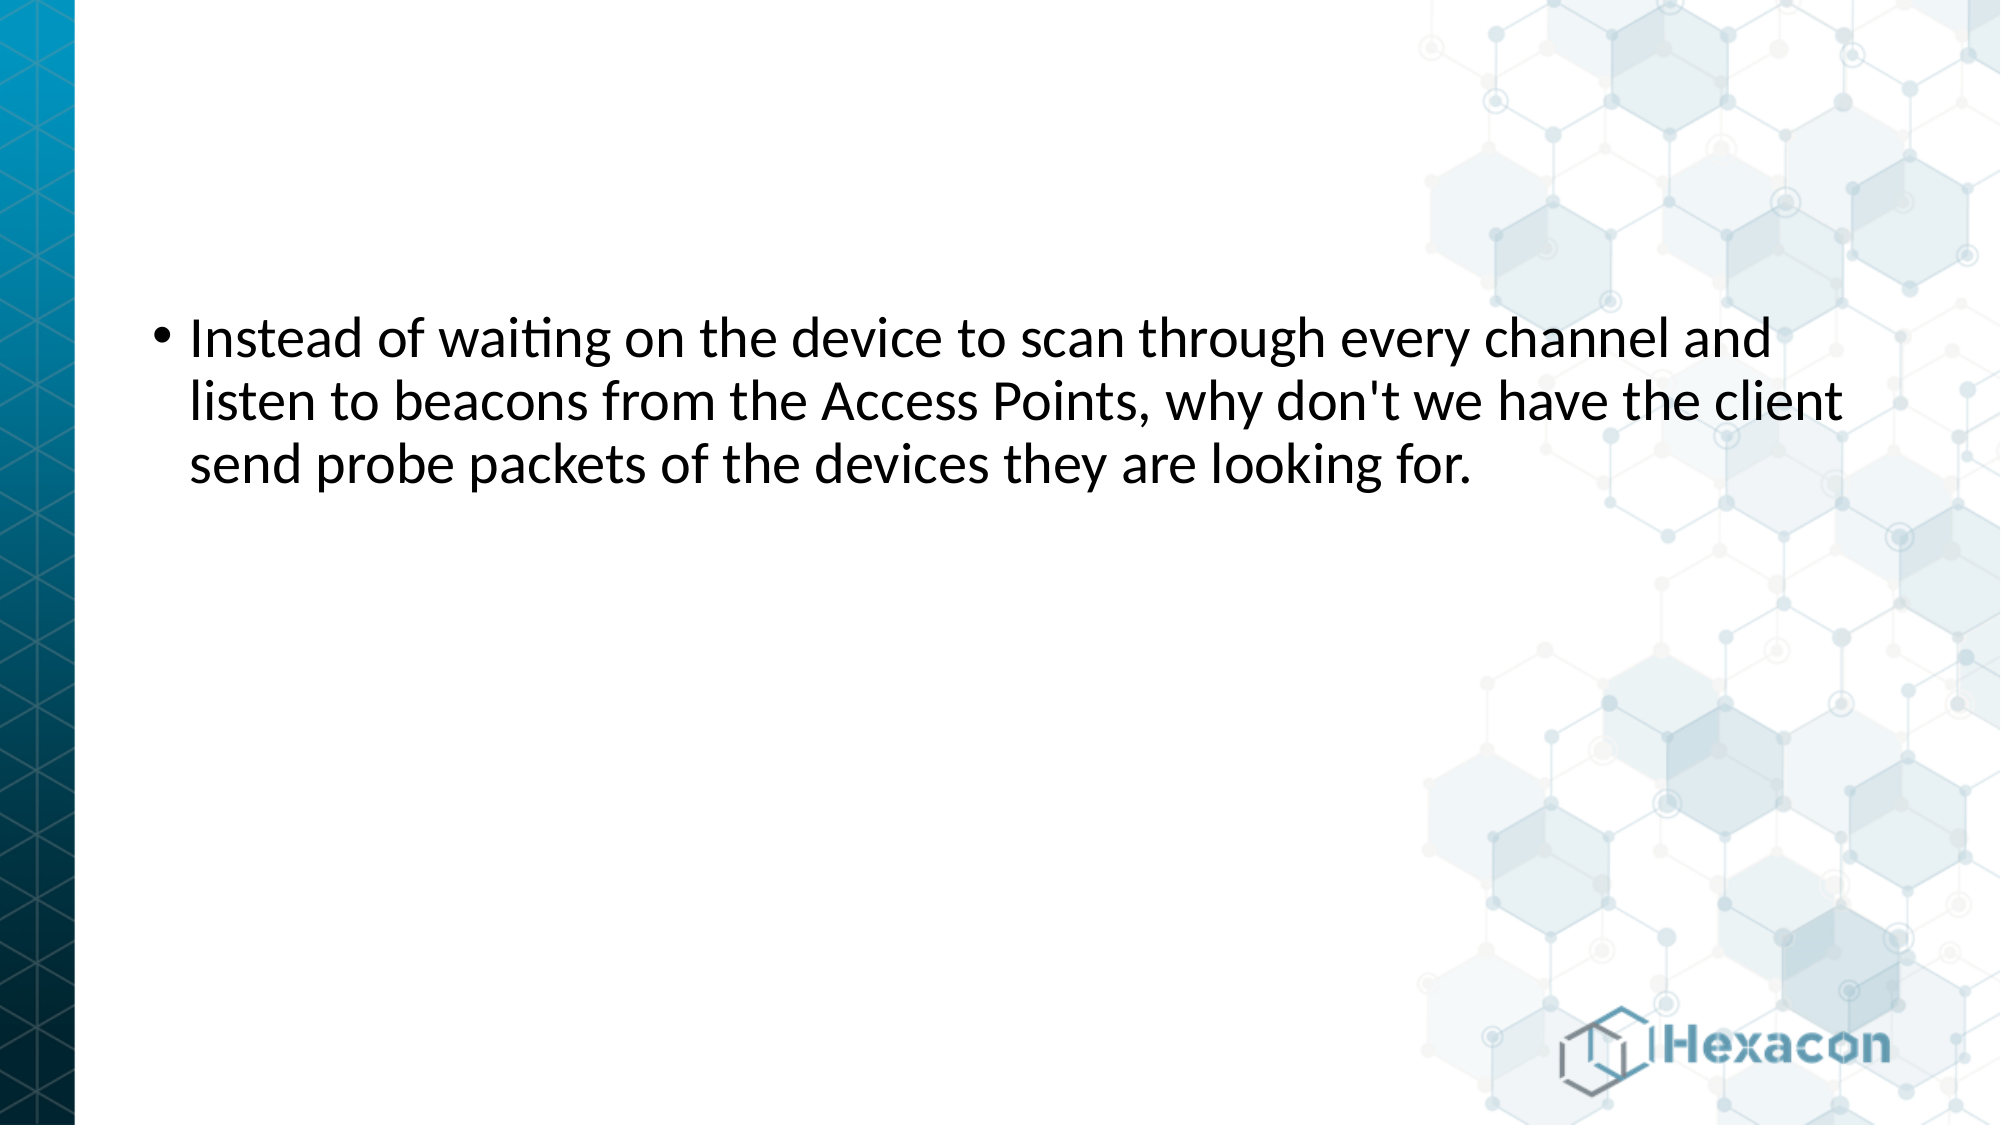

Instead of waiting on the device to scan through every channel and listen to beacons from the Access Points, why don't we have the client send probe packets of the devices they are looking for.